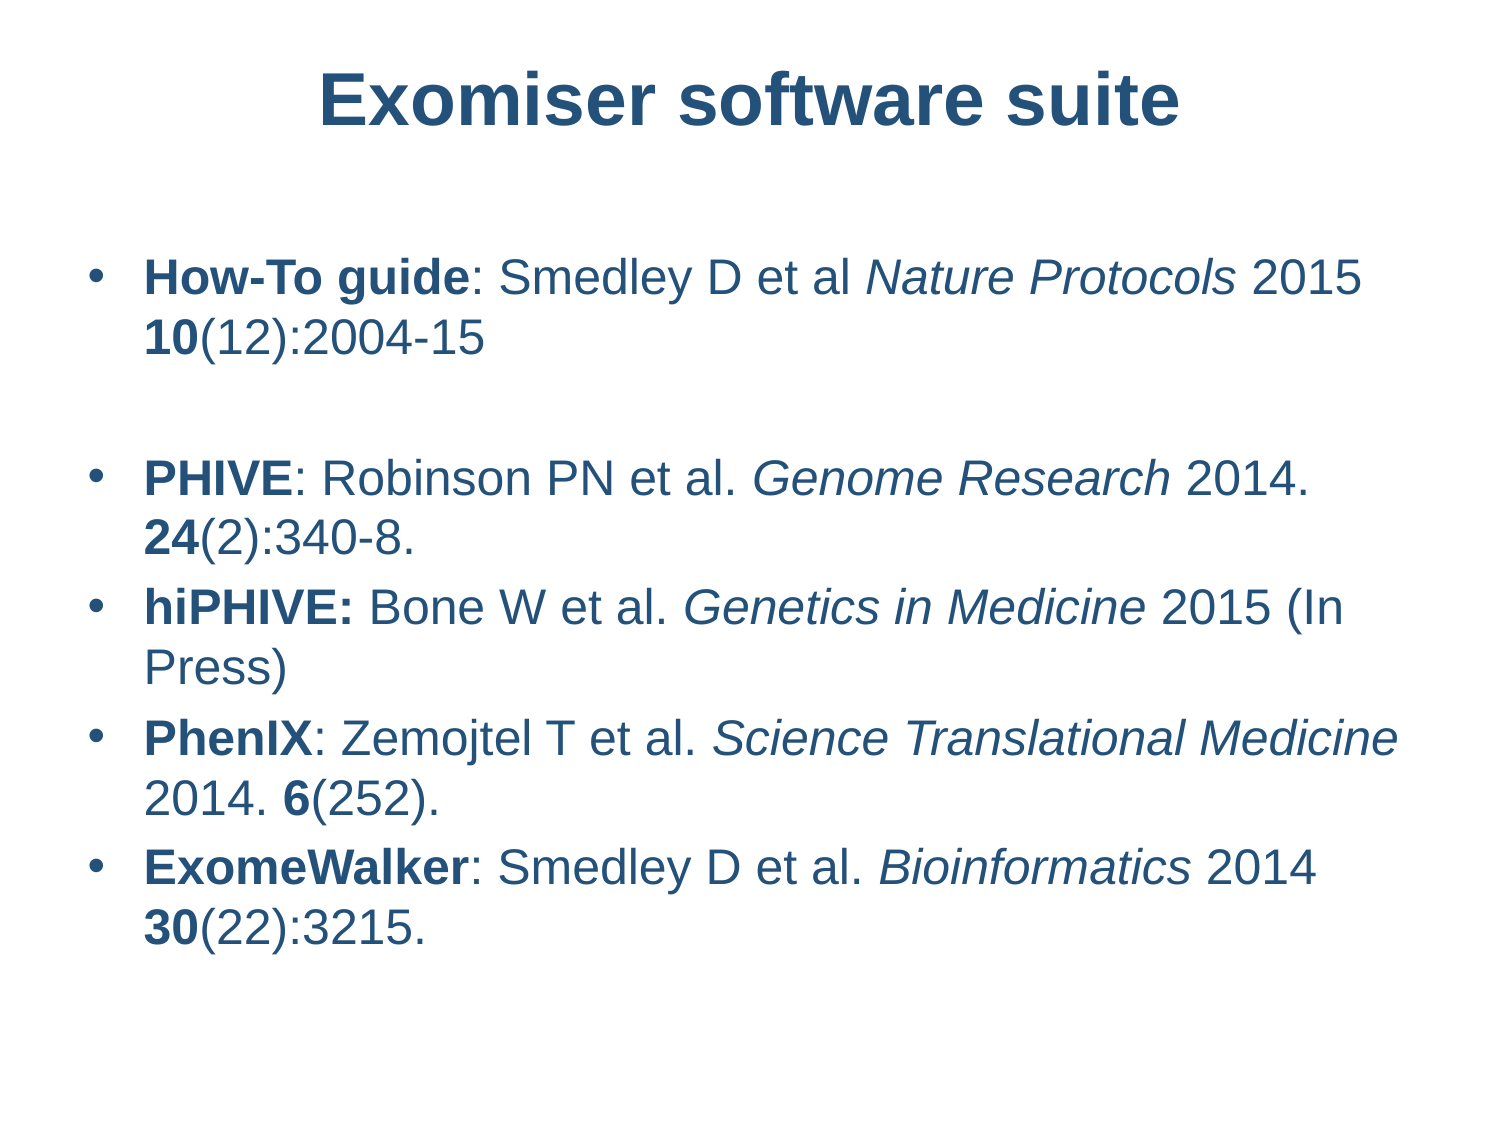

# Exomiser software suite

How-To guide: Smedley D et al Nature Protocols 2015 10(12):2004-15

PHIVE: Robinson PN et al. Genome Research 2014. 24(2):340-8.
hiPHIVE: Bone W et al. Genetics in Medicine 2015 (In Press)
PhenIX: Zemojtel T et al. Science Translational Medicine 2014. 6(252).
ExomeWalker: Smedley D et al. Bioinformatics 2014 30(22):3215.